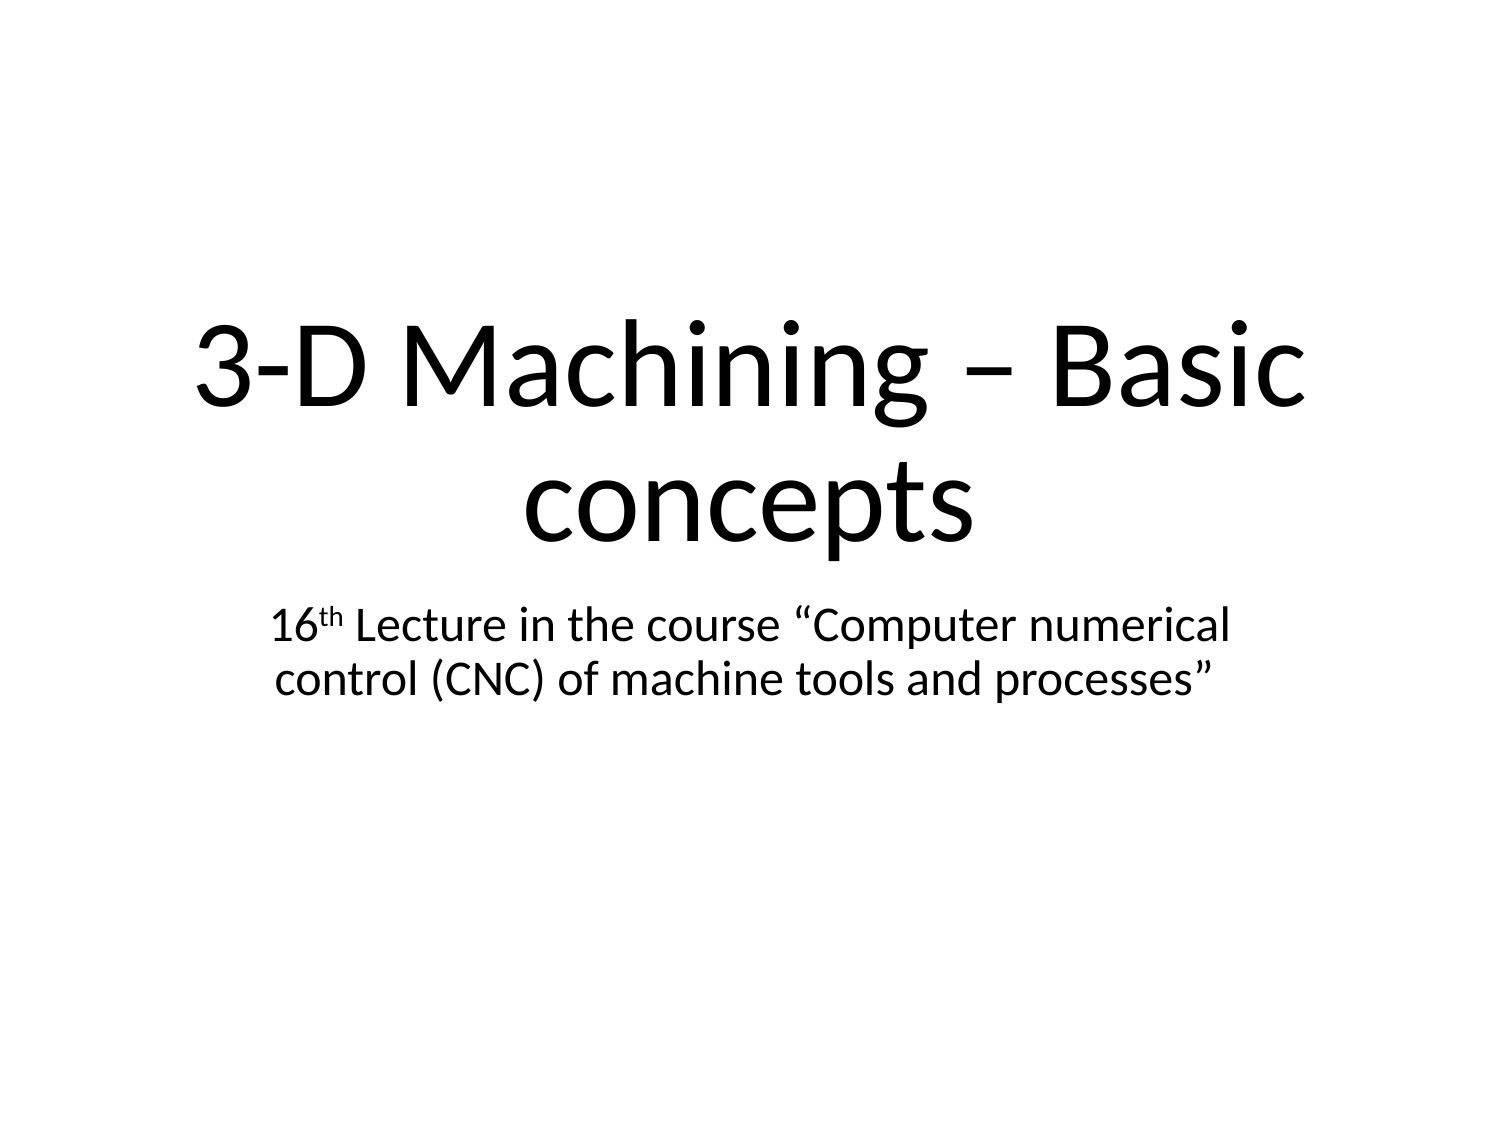

# 3-D Machining – Basic concepts
16th Lecture in the course “Computer numerical control (CNC) of machine tools and processes”